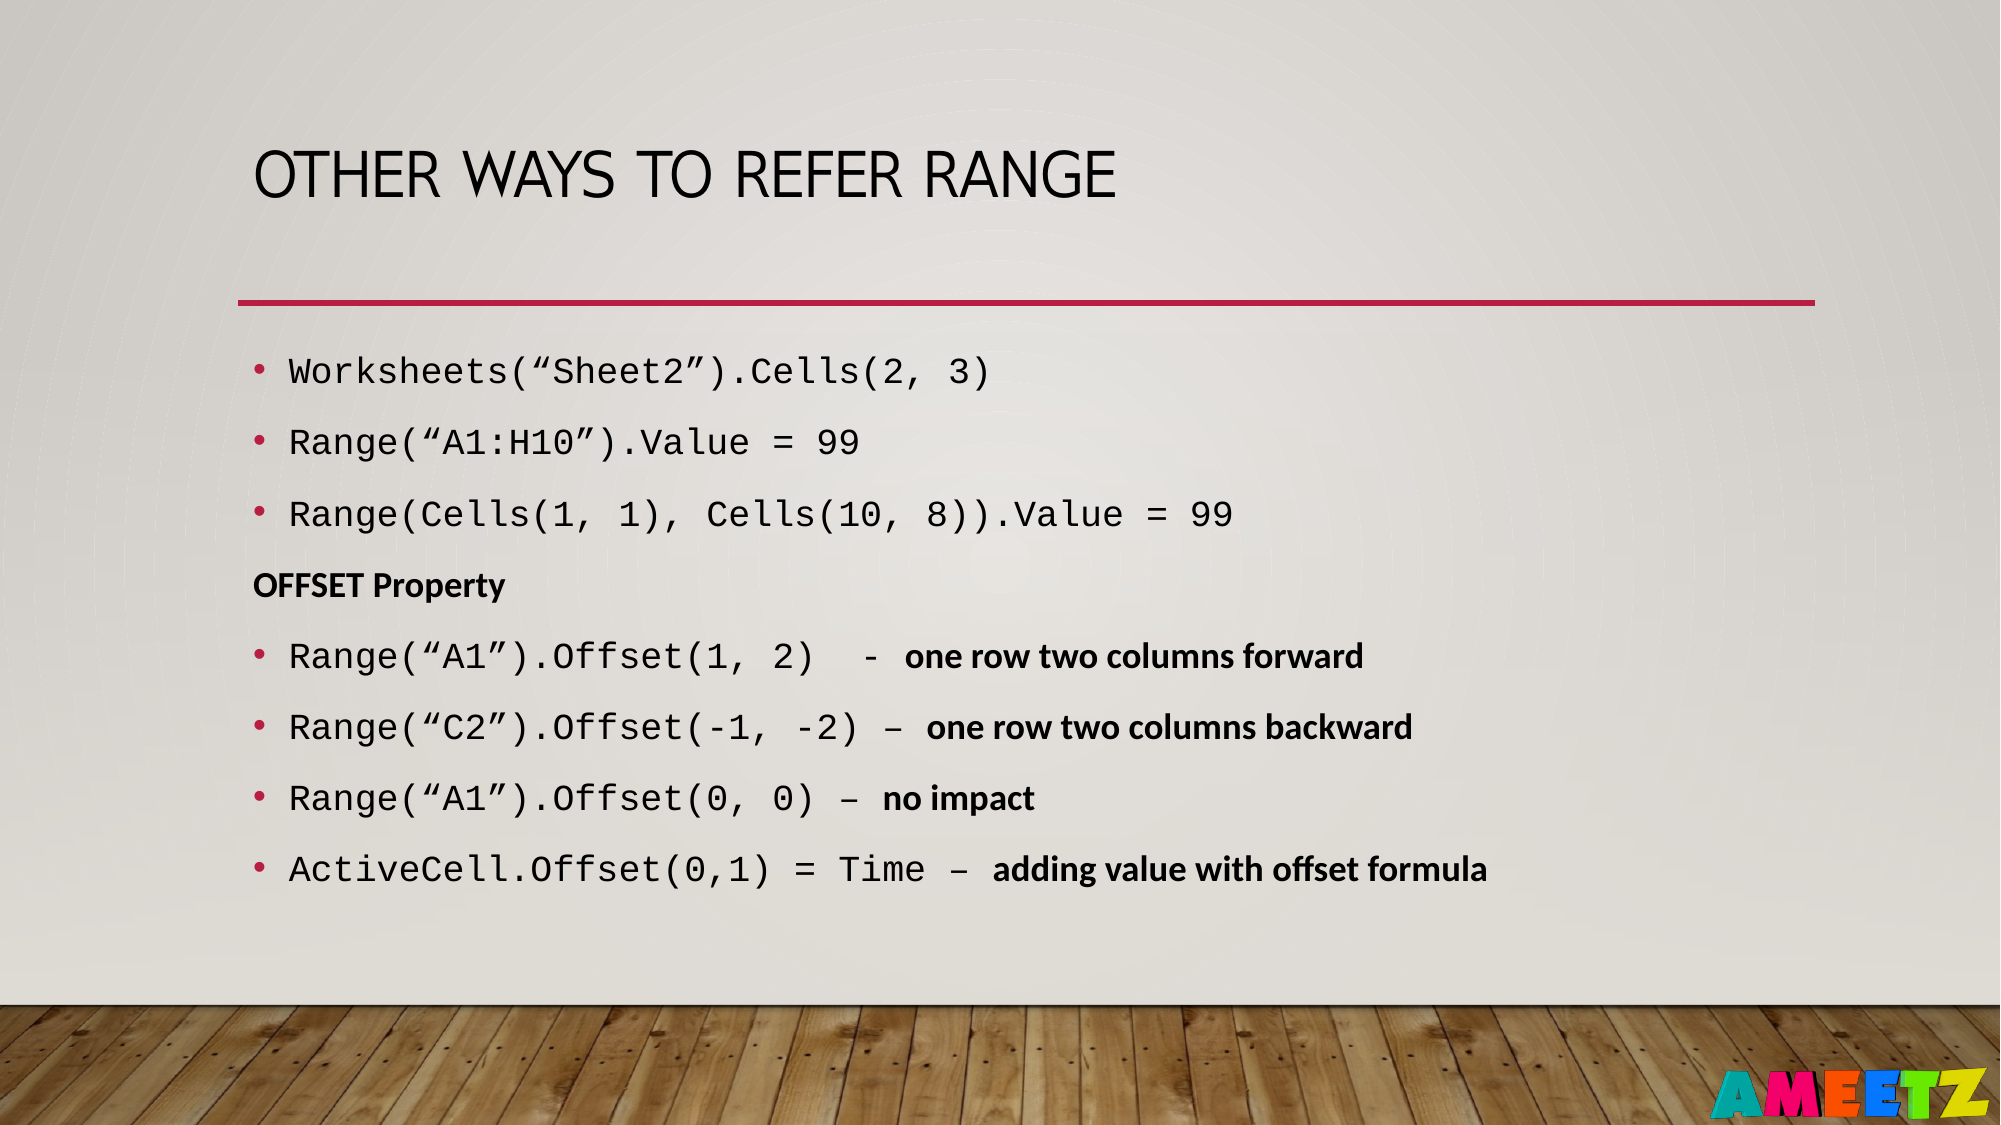

# Other ways to refer range
Worksheets(“Sheet2”).Cells(2, 3)
Range(“A1:H10”).Value = 99
Range(Cells(1, 1), Cells(10, 8)).Value = 99
OFFSET Property
Range(“A1”).Offset(1, 2)  - one row two columns forward
Range(“C2”).Offset(-1, -2) – one row two columns backward
Range(“A1”).Offset(0, 0) – no impact
ActiveCell.Offset(0,1) = Time – adding value with offset formula